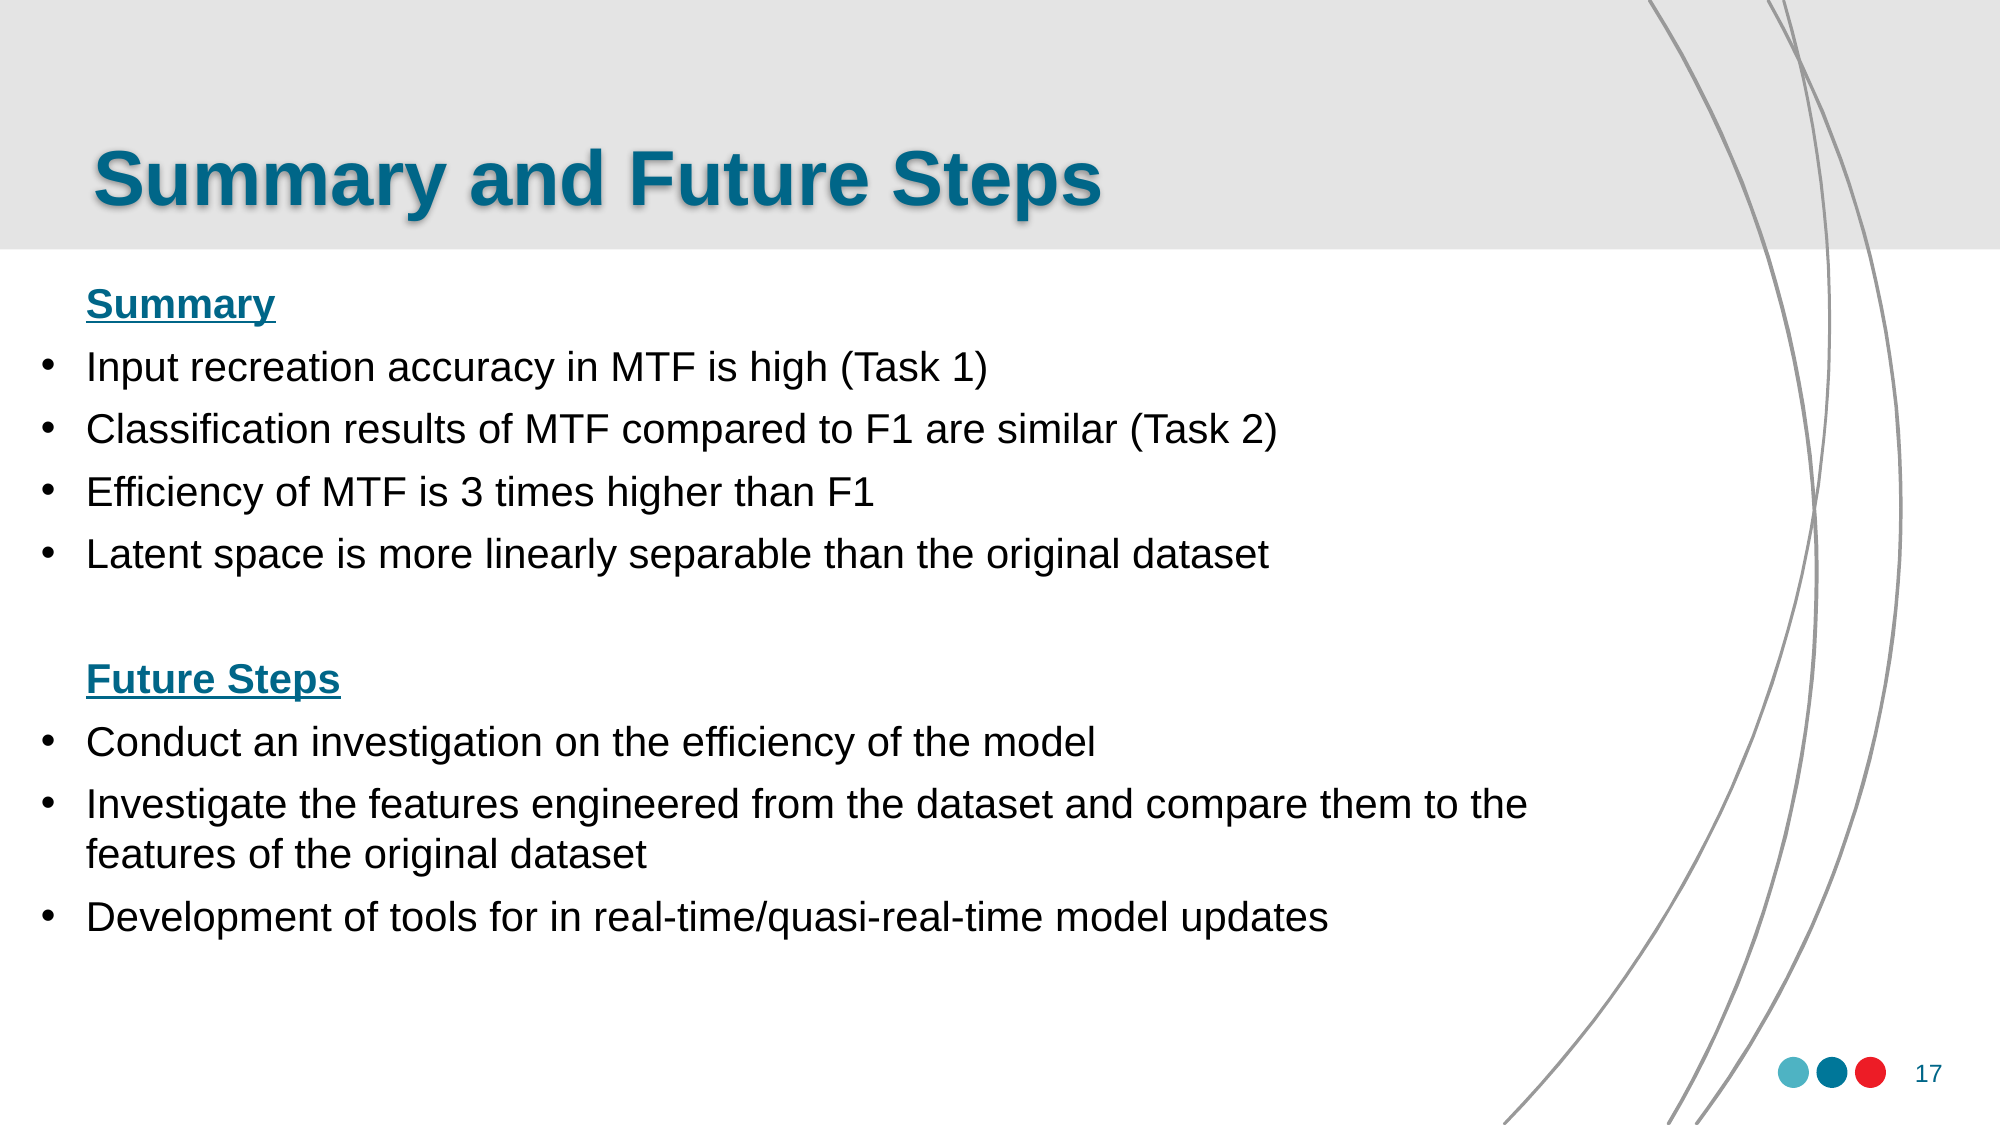

# Summary and Future Steps
Summary
Input recreation accuracy in MTF is high (Task 1)
Classification results of MTF compared to F1 are similar (Task 2)
Efficiency of MTF is 3 times higher than F1
Latent space is more linearly separable than the original dataset

Future Steps
Conduct an investigation on the efficiency of the model
Investigate the features engineered from the dataset and compare them to the features of the original dataset
Development of tools for in real-time/quasi-real-time model updates

17